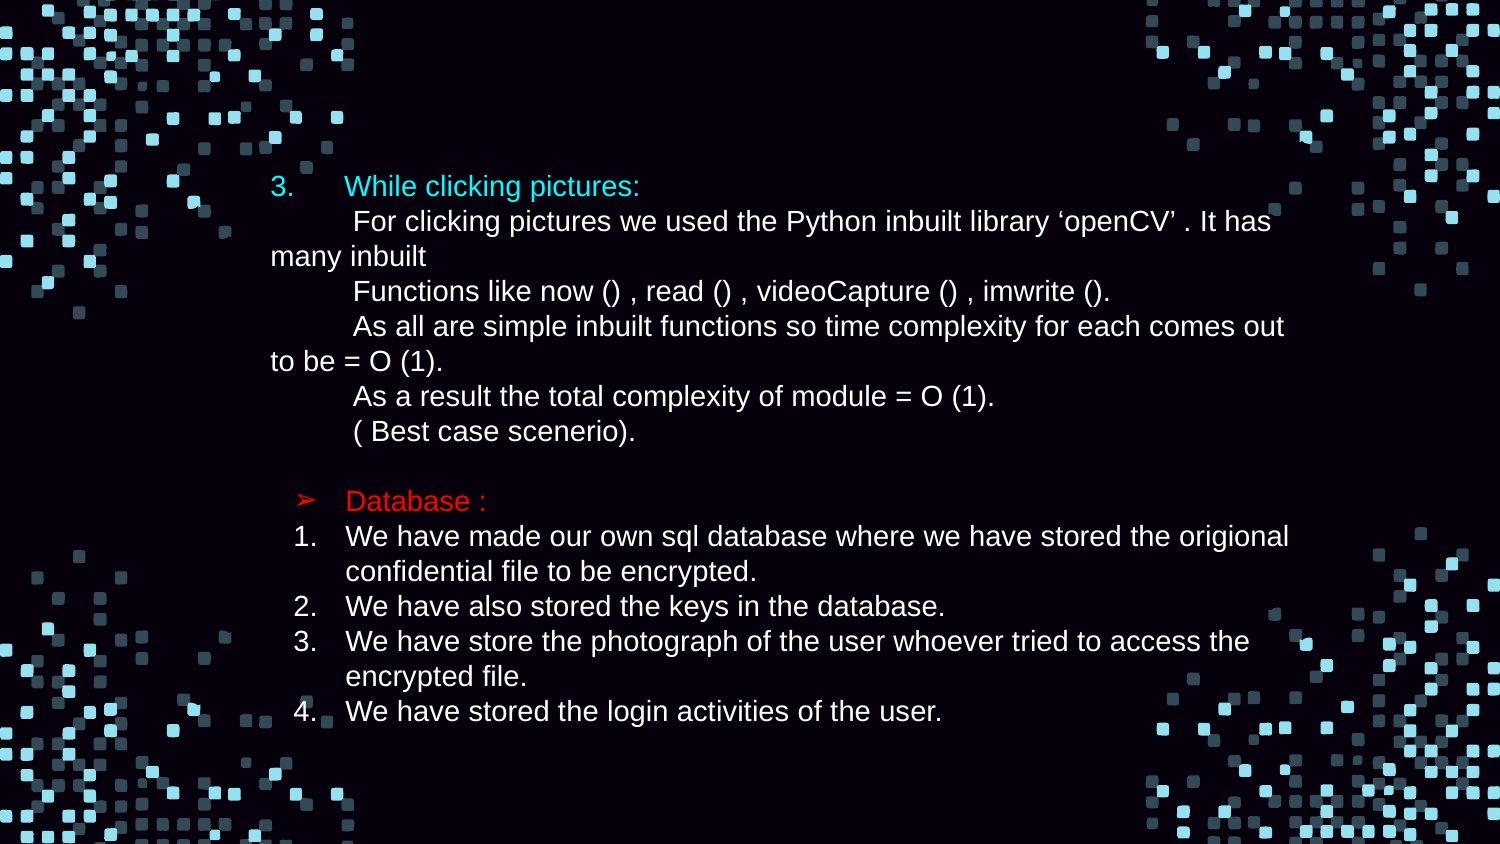

3.      While clicking pictures:
          For clicking pictures we used the Python inbuilt library ‘openCV’ . It has many inbuilt
          Functions like now () , read () , videoCapture () , imwrite ().
          As all are simple inbuilt functions so time complexity for each comes out to be = O (1).
          As a result the total complexity of module = O (1).
          ( Best case scenerio).

Database :
We have made our own sql database where we have stored the origional confidential file to be encrypted.
We have also stored the keys in the database.
We have store the photograph of the user whoever tried to access the encrypted file.
We have stored the login activities of the user.